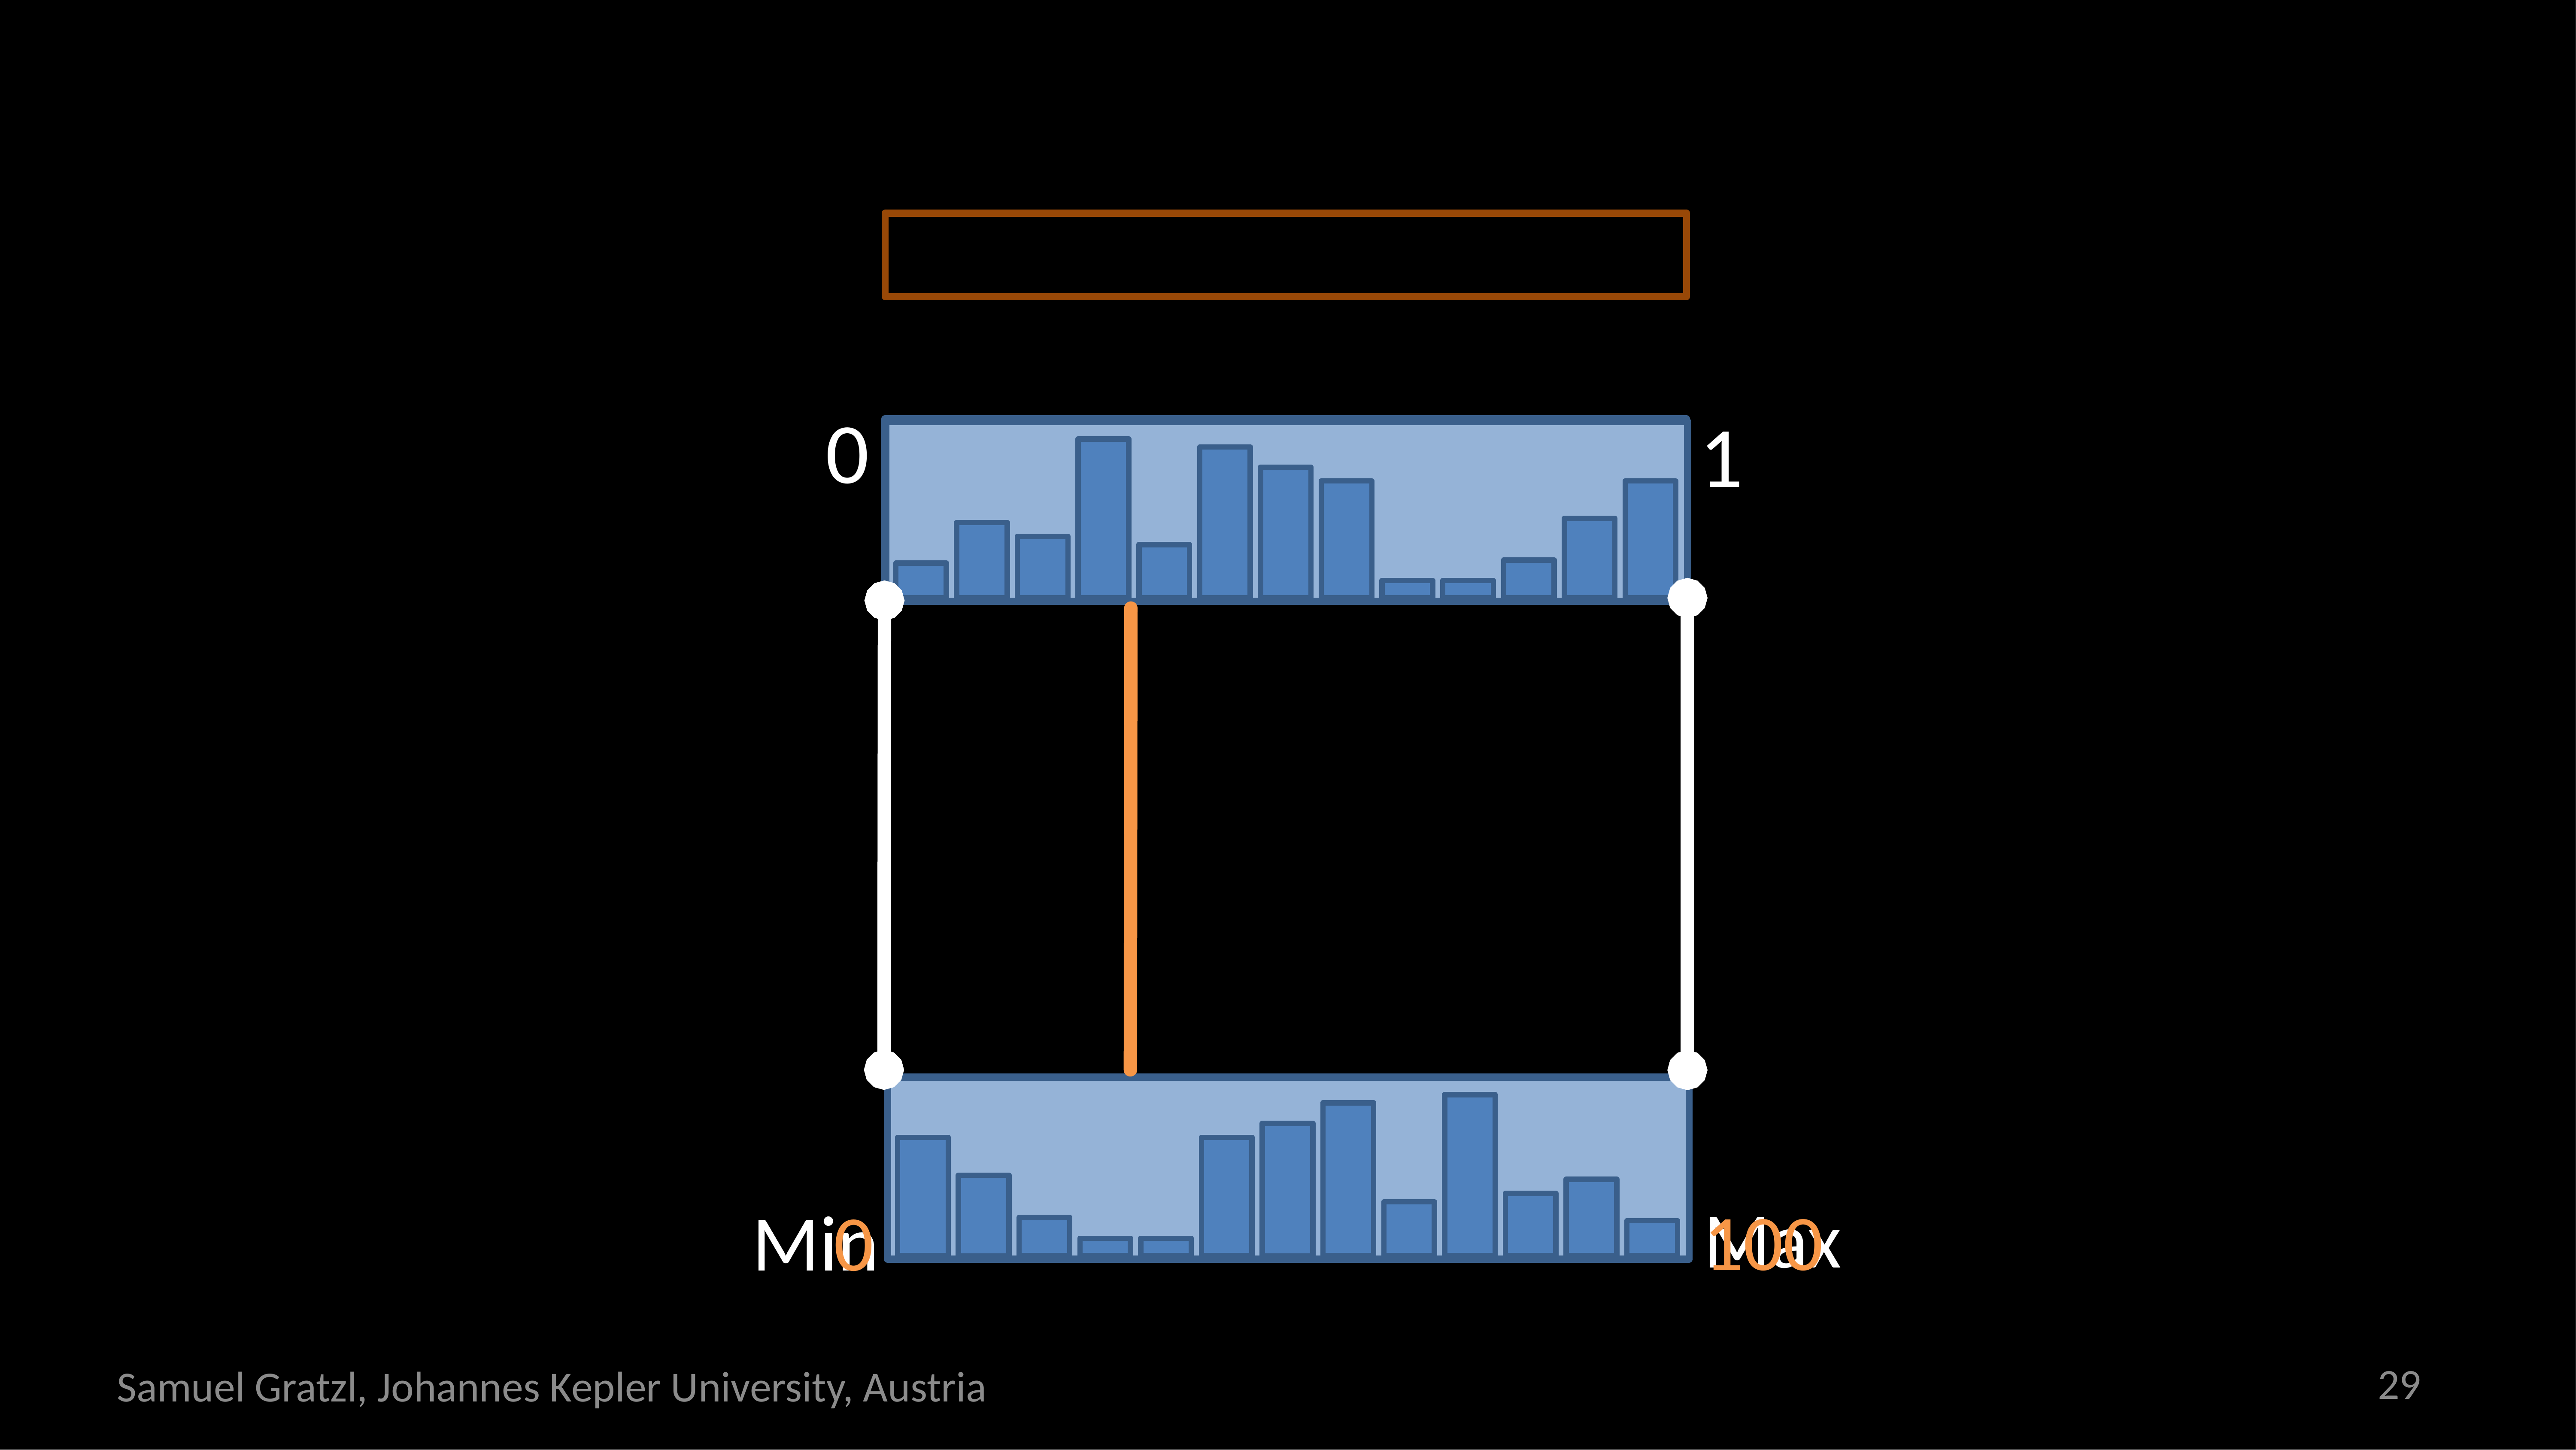

0
1

Max
Min
100
0
29
Samuel Gratzl, Johannes Kepler University, Austria